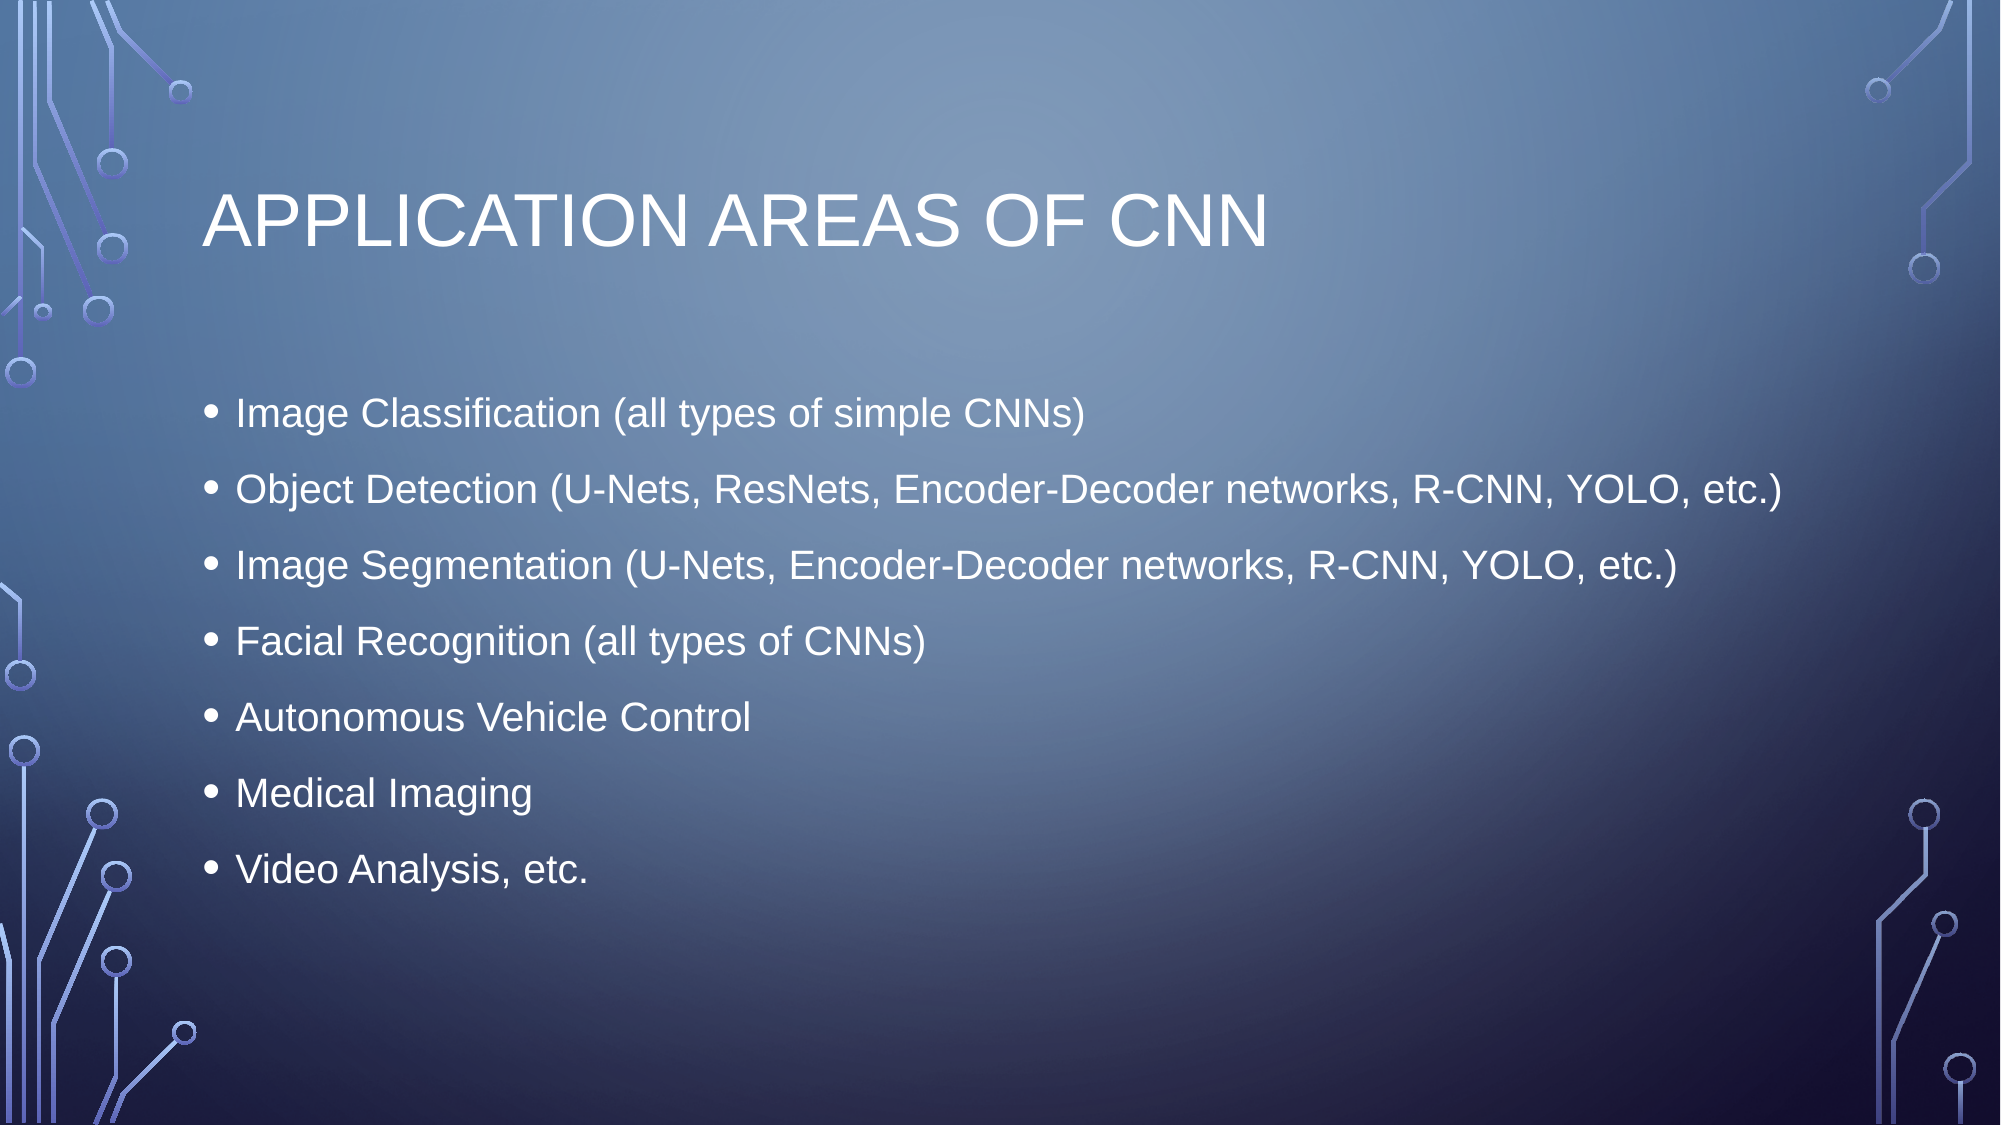

# Application areas of CNN
Image Classification (all types of simple CNNs)
Object Detection (U-Nets, ResNets, Encoder-Decoder networks, R-CNN, YOLO, etc.)
Image Segmentation (U-Nets, Encoder-Decoder networks, R-CNN, YOLO, etc.)
Facial Recognition (all types of CNNs)
Autonomous Vehicle Control
Medical Imaging
Video Analysis, etc.